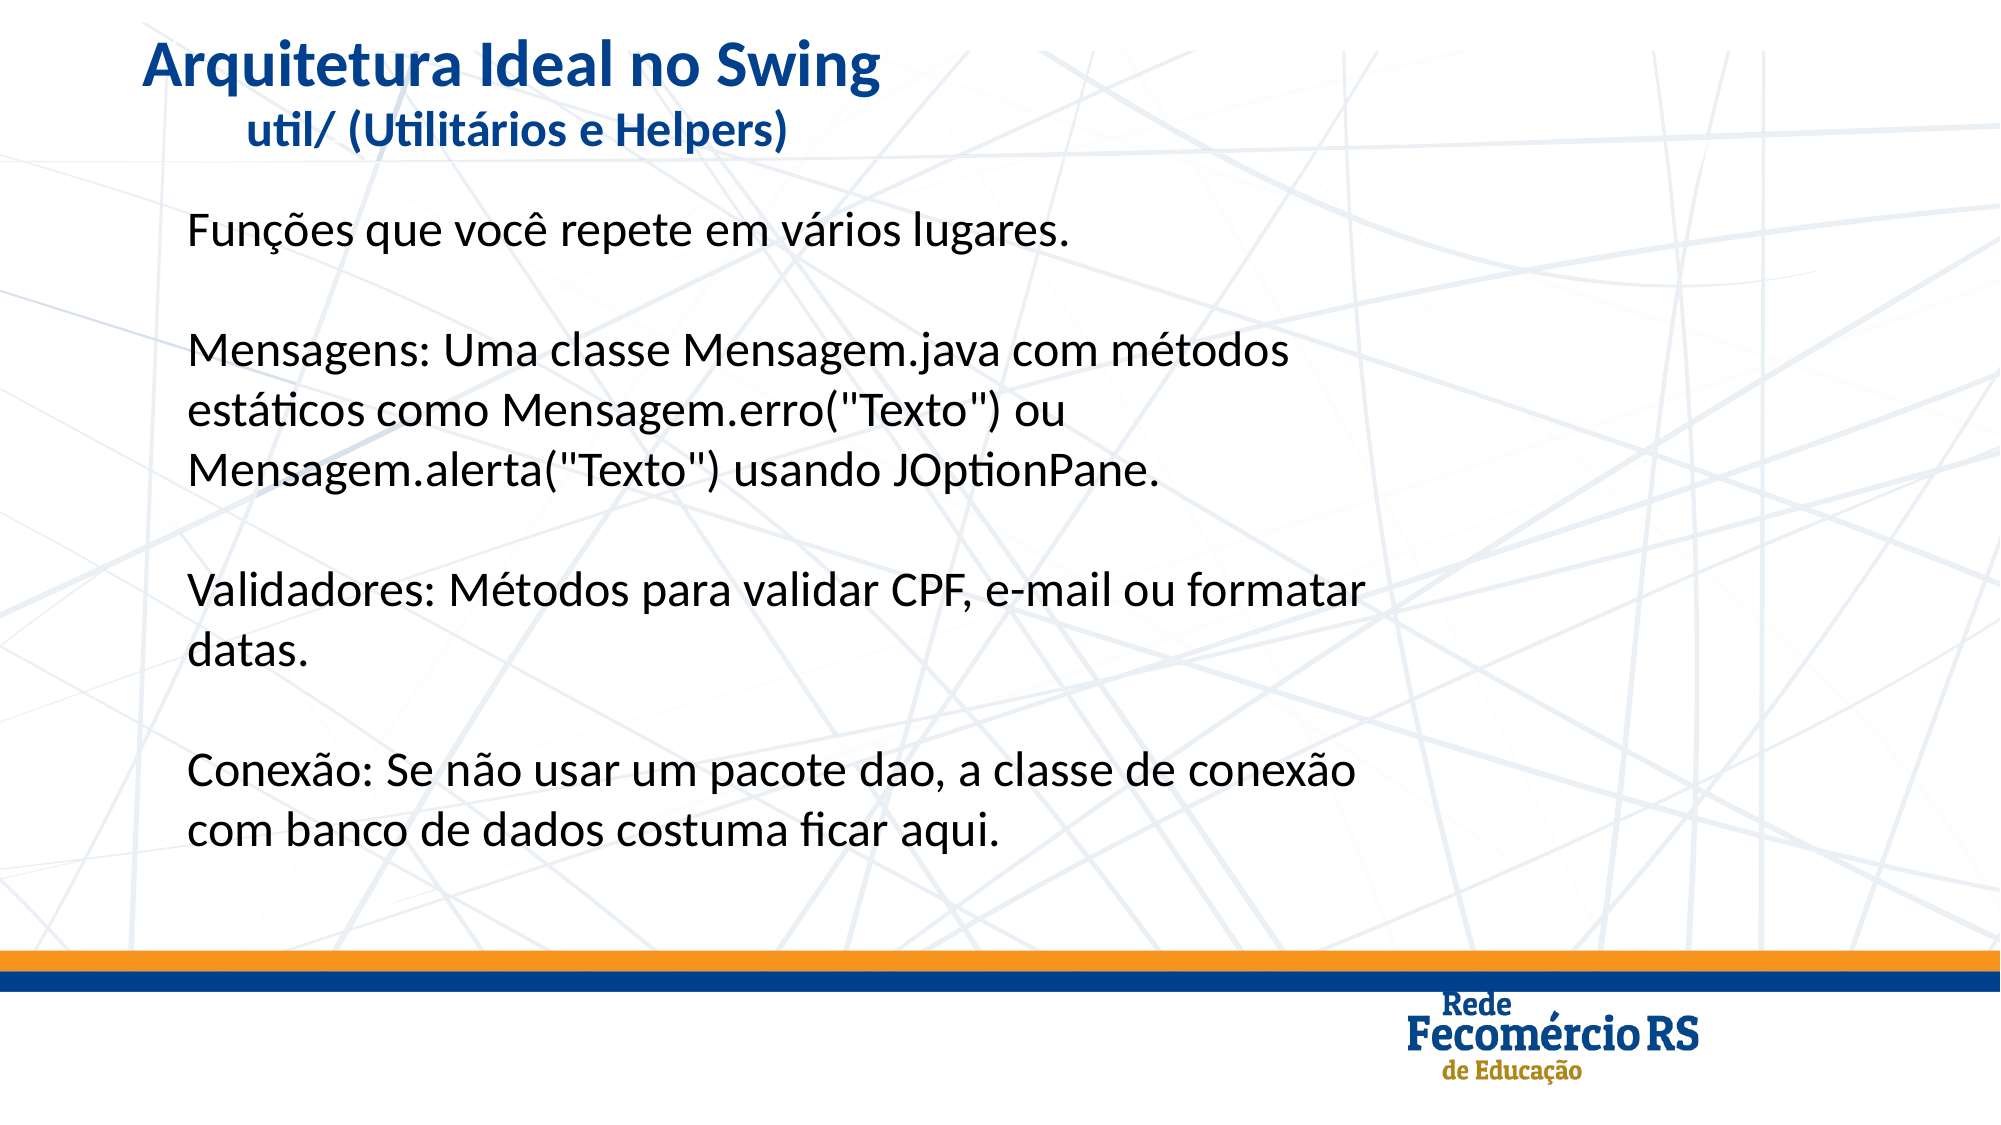

Arquitetura Ideal no Swing
util/ (Utilitários e Helpers)
Funções que você repete em vários lugares.

Mensagens: Uma classe Mensagem.java com métodos estáticos como Mensagem.erro("Texto") ou Mensagem.alerta("Texto") usando JOptionPane.

Validadores: Métodos para validar CPF, e-mail ou formatar datas.

Conexão: Se não usar um pacote dao, a classe de conexão com banco de dados costuma ficar aqui.